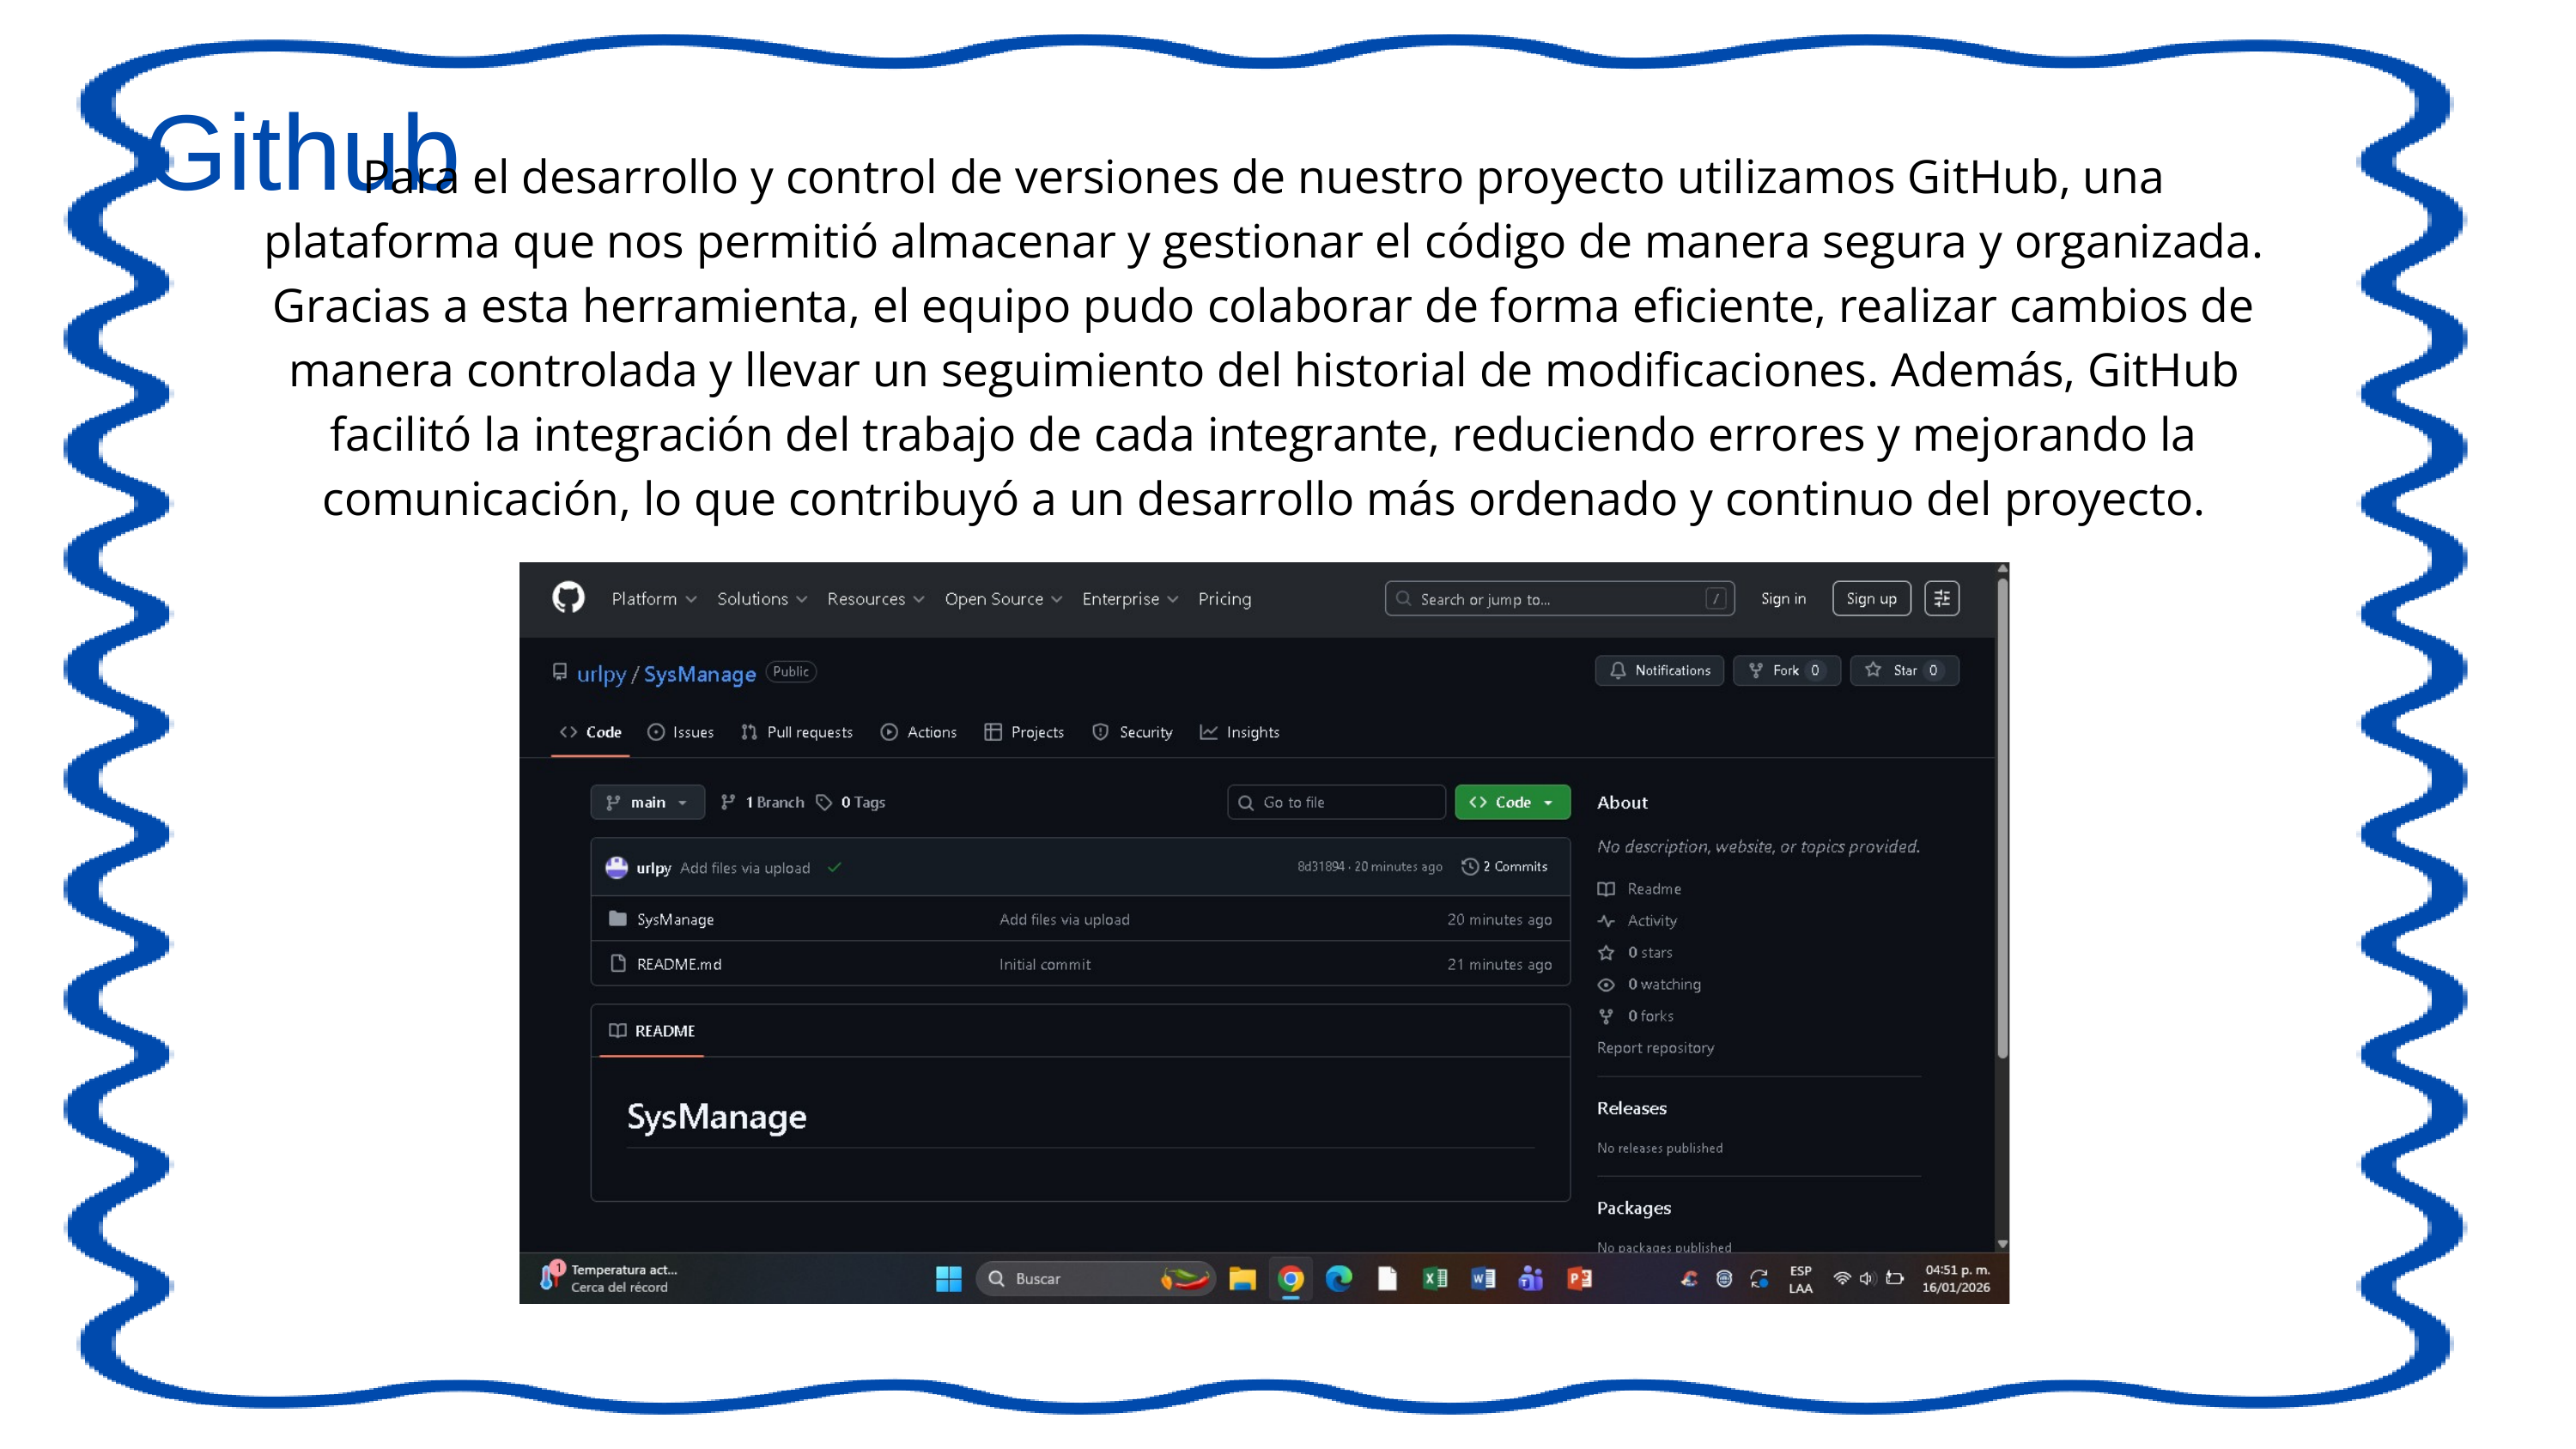

Github
Para el desarrollo y control de versiones de nuestro proyecto utilizamos GitHub, una plataforma que nos permitió almacenar y gestionar el código de manera segura y organizada. Gracias a esta herramienta, el equipo pudo colaborar de forma eficiente, realizar cambios de manera controlada y llevar un seguimiento del historial de modificaciones. Además, GitHub facilitó la integración del trabajo de cada integrante, reduciendo errores y mejorando la comunicación, lo que contribuyó a un desarrollo más ordenado y continuo del proyecto.